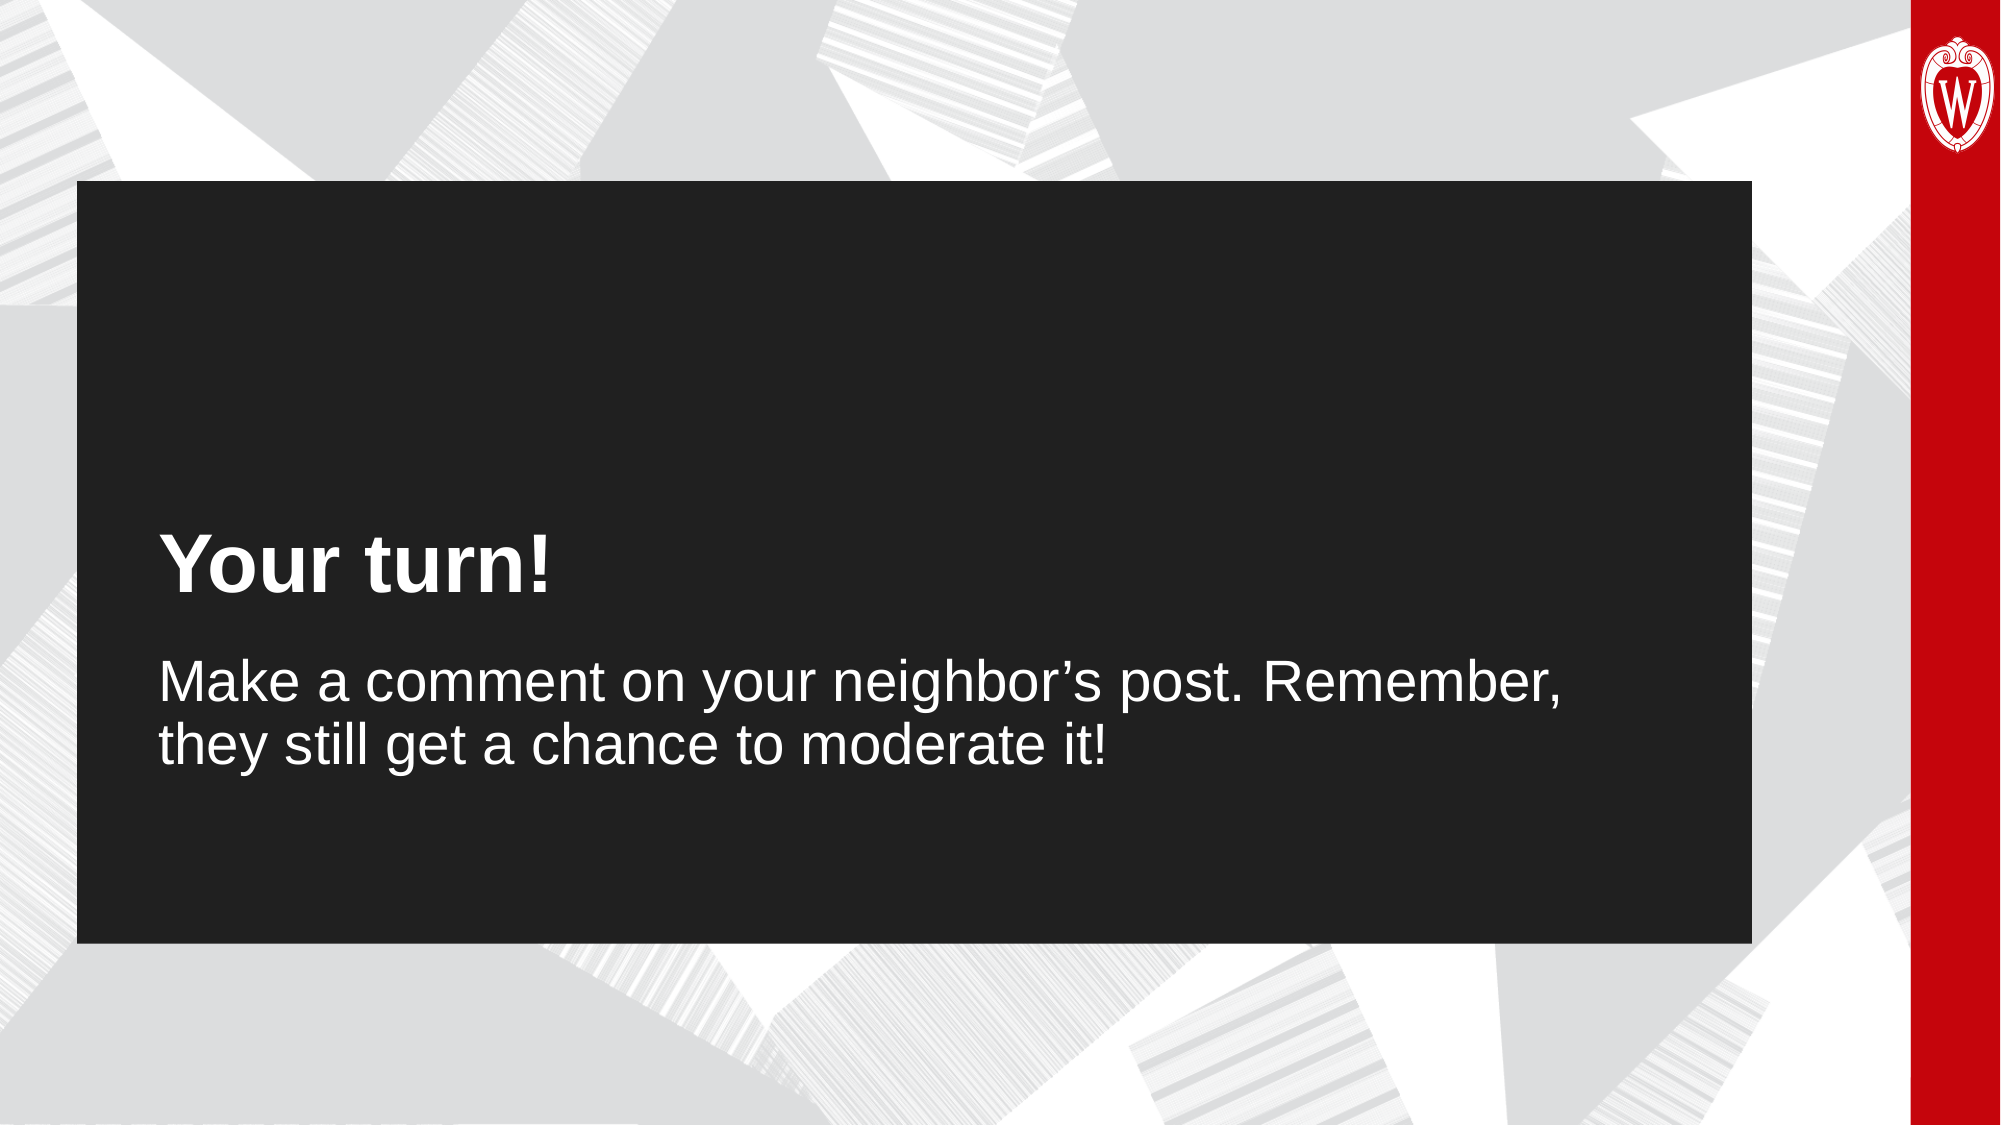

# Your turn!
Make a comment on your neighbor’s post. Remember, they still get a chance to moderate it!